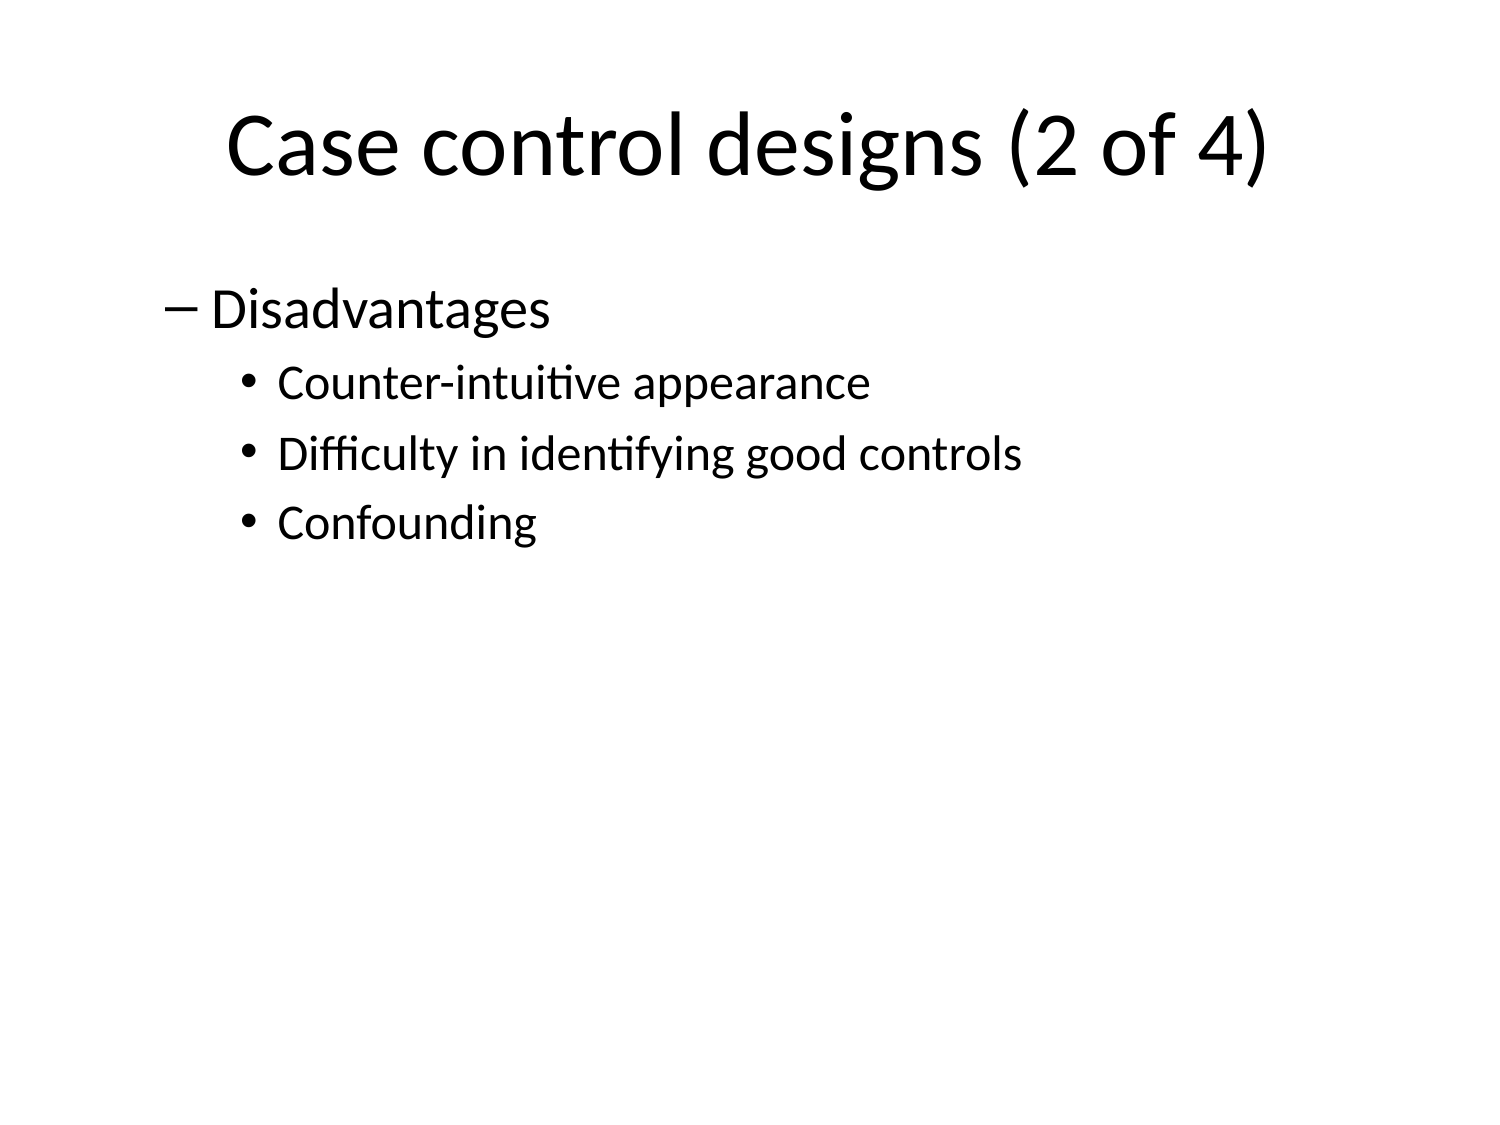

# Case control designs (2 of 4)
Disadvantages
Counter-intuitive appearance
Difficulty in identifying good controls
Confounding